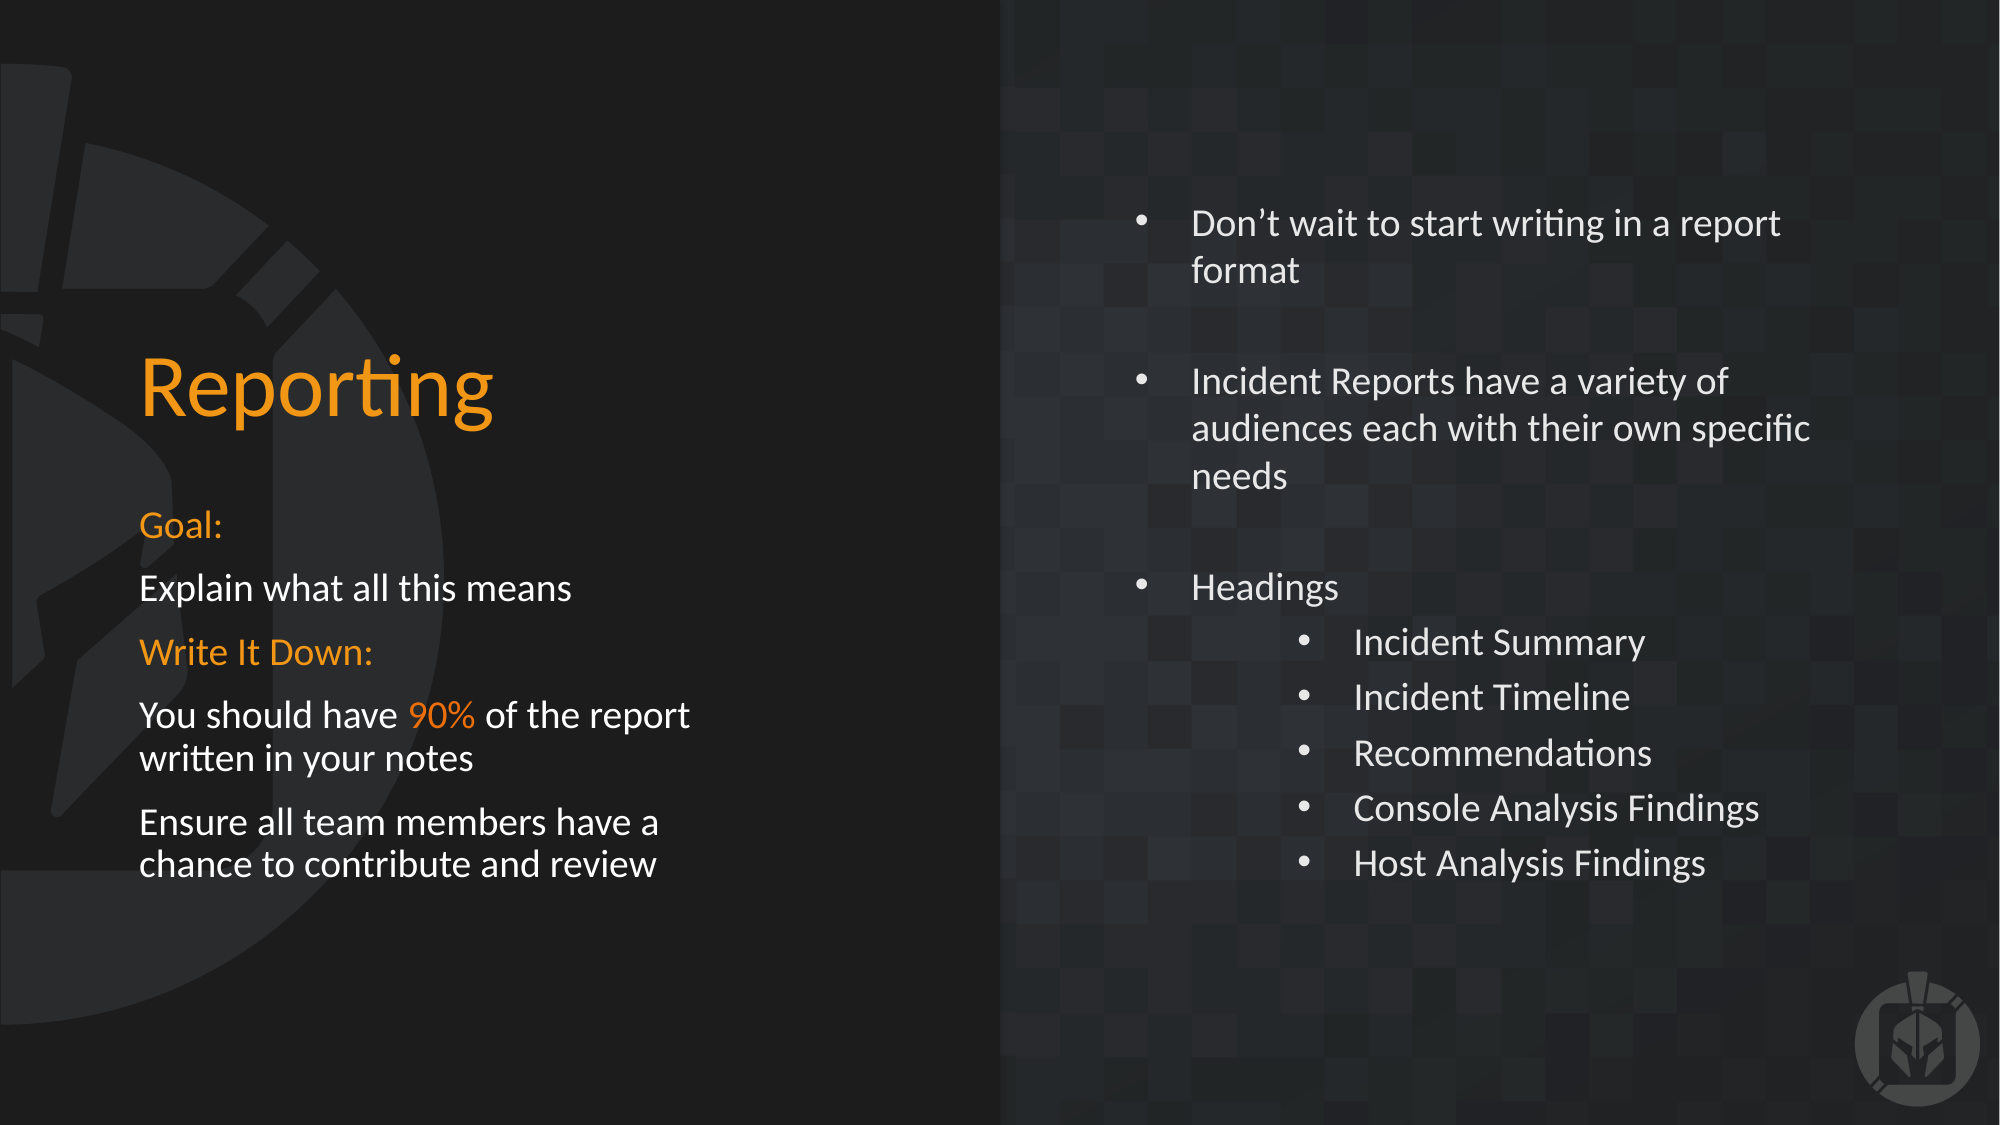

# Reporting
Don’t wait to start writing in a report format

Incident Reports have a variety of audiences each with their own specific needs

Headings
Incident Summary
Incident Timeline
Recommendations
Console Analysis Findings
Host Analysis Findings

Goal:
Explain what all this means
Write It Down:
You should have 90% of the report written in your notes
Ensure all team members have a chance to contribute and review